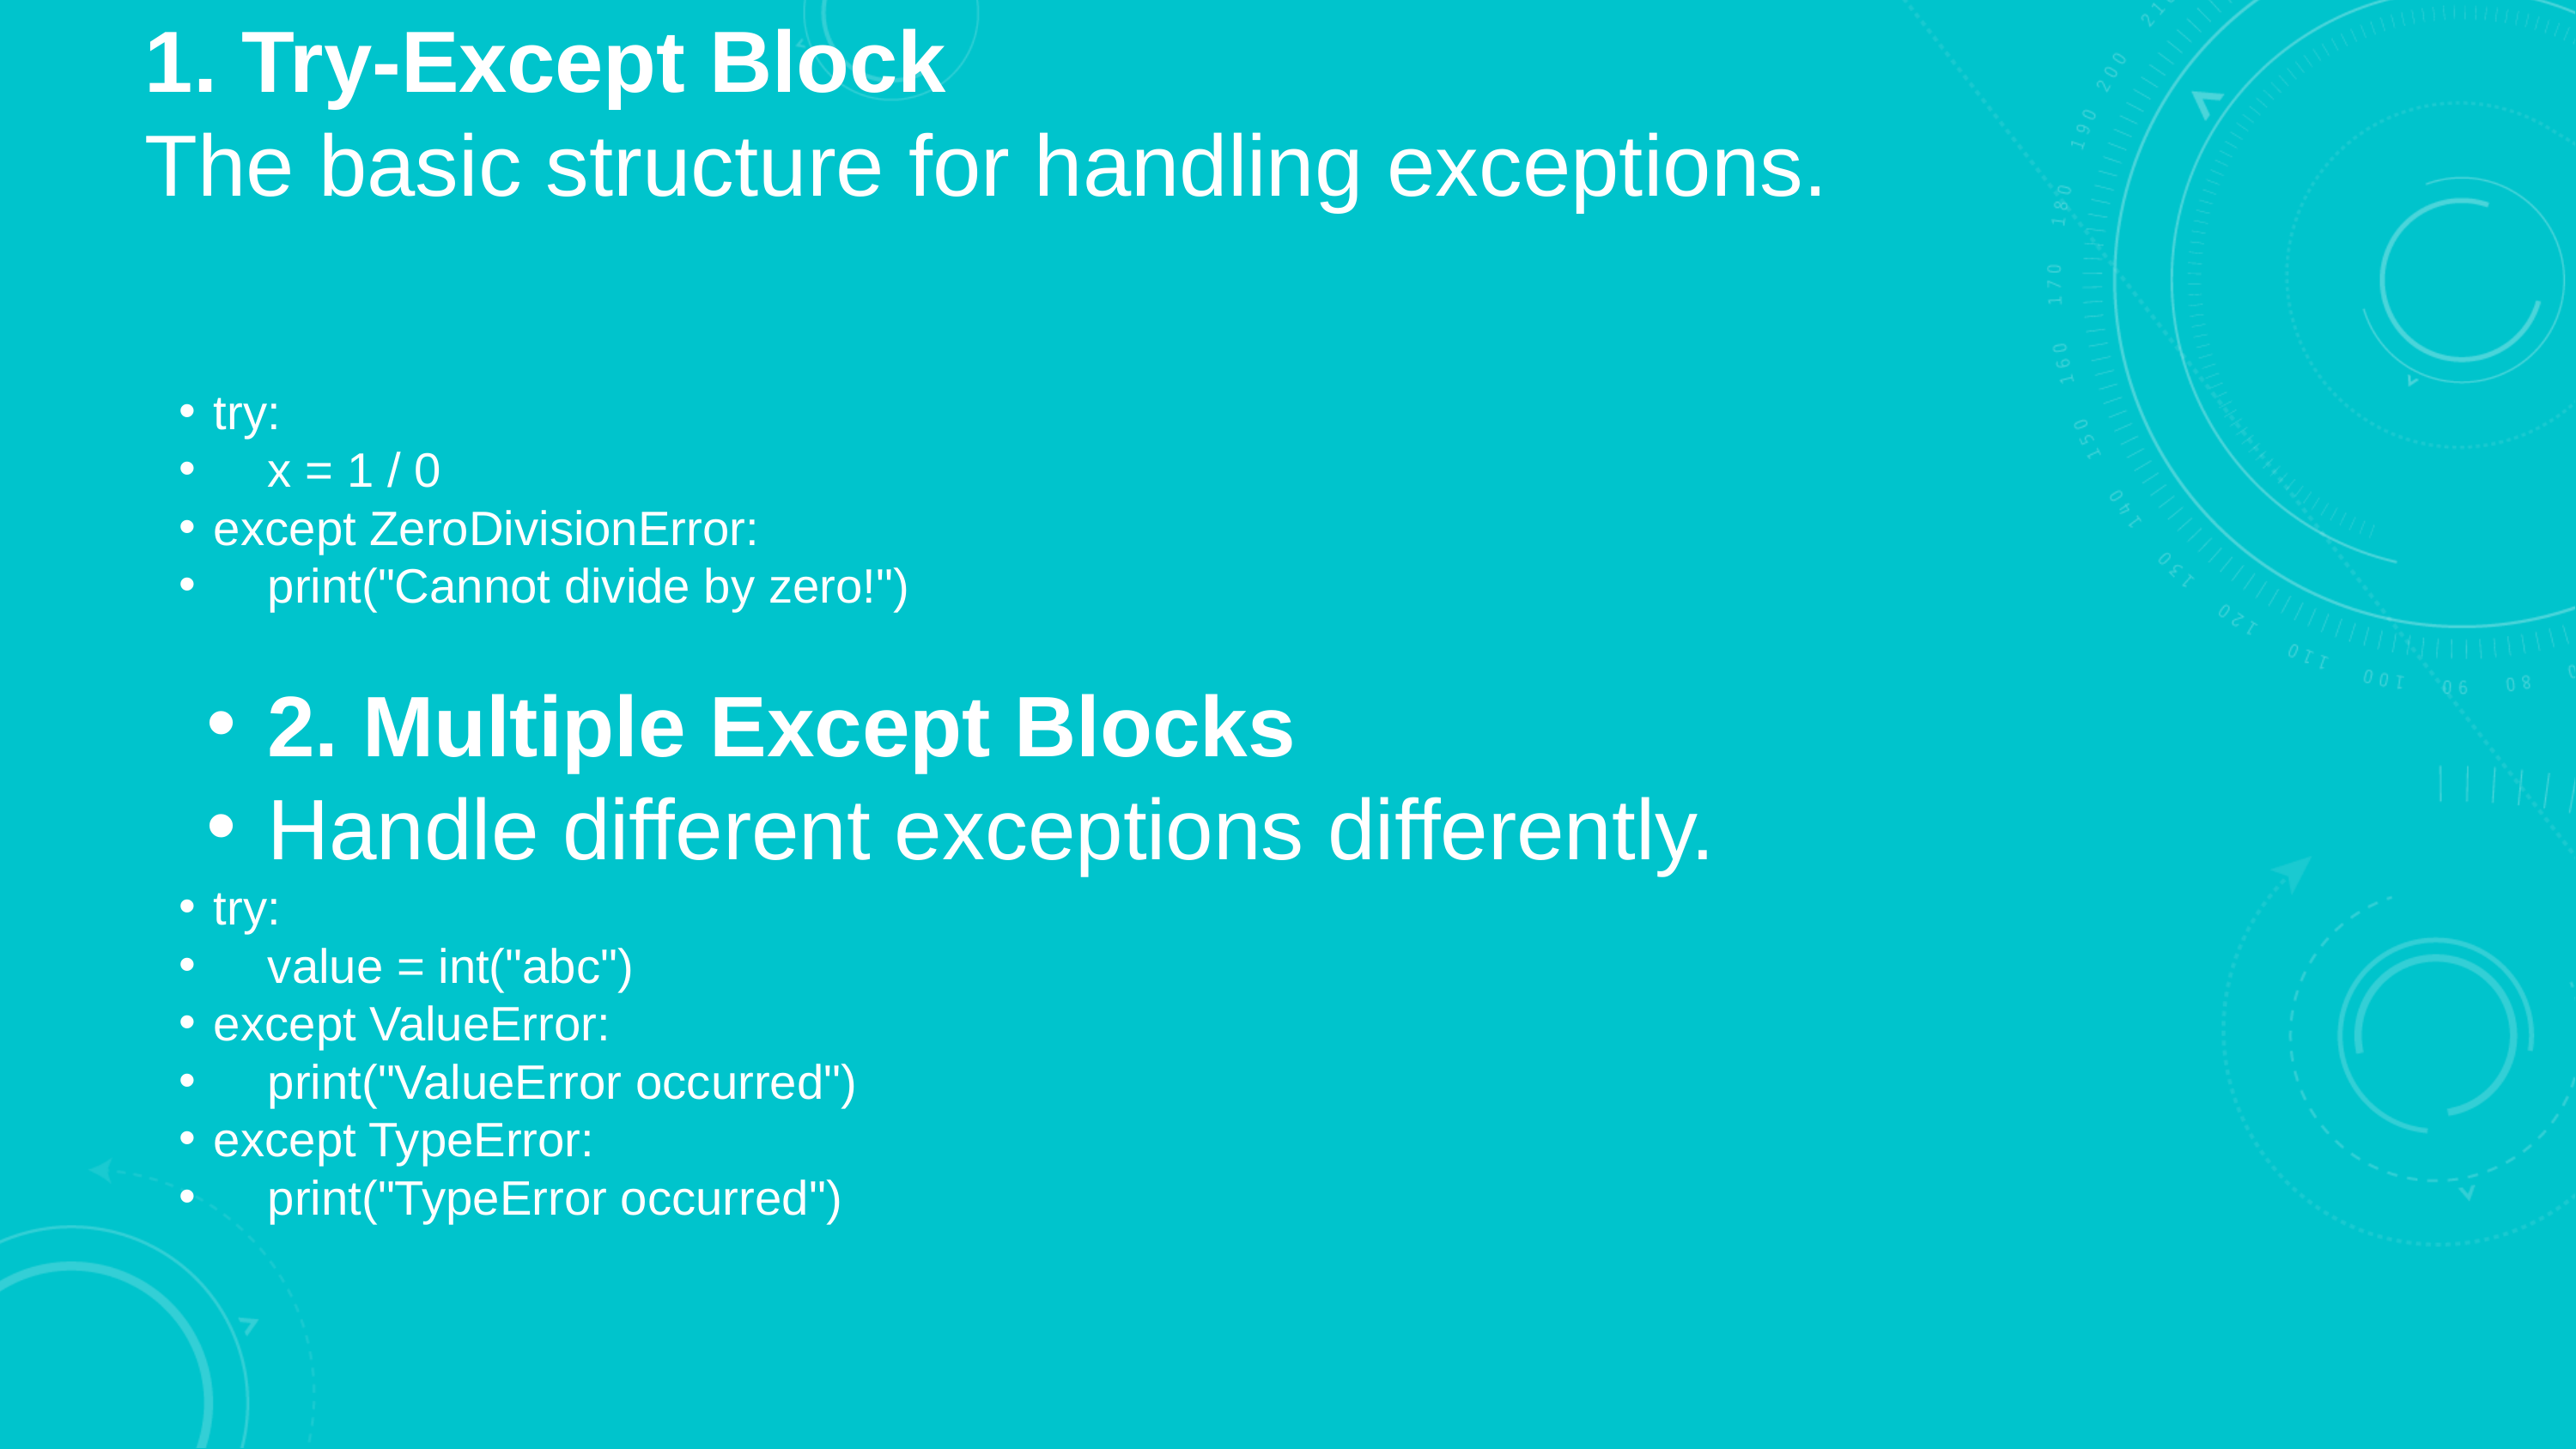

1. Try-Except Block
The basic structure for handling exceptions.

try:
    x = 1 / 0
except ZeroDivisionError:
    print("Cannot divide by zero!")

2. Multiple Except Blocks
Handle different exceptions differently.
try:
    value = int("abc")
except ValueError:
    print("ValueError occurred")
except TypeError:
    print("TypeError occurred")